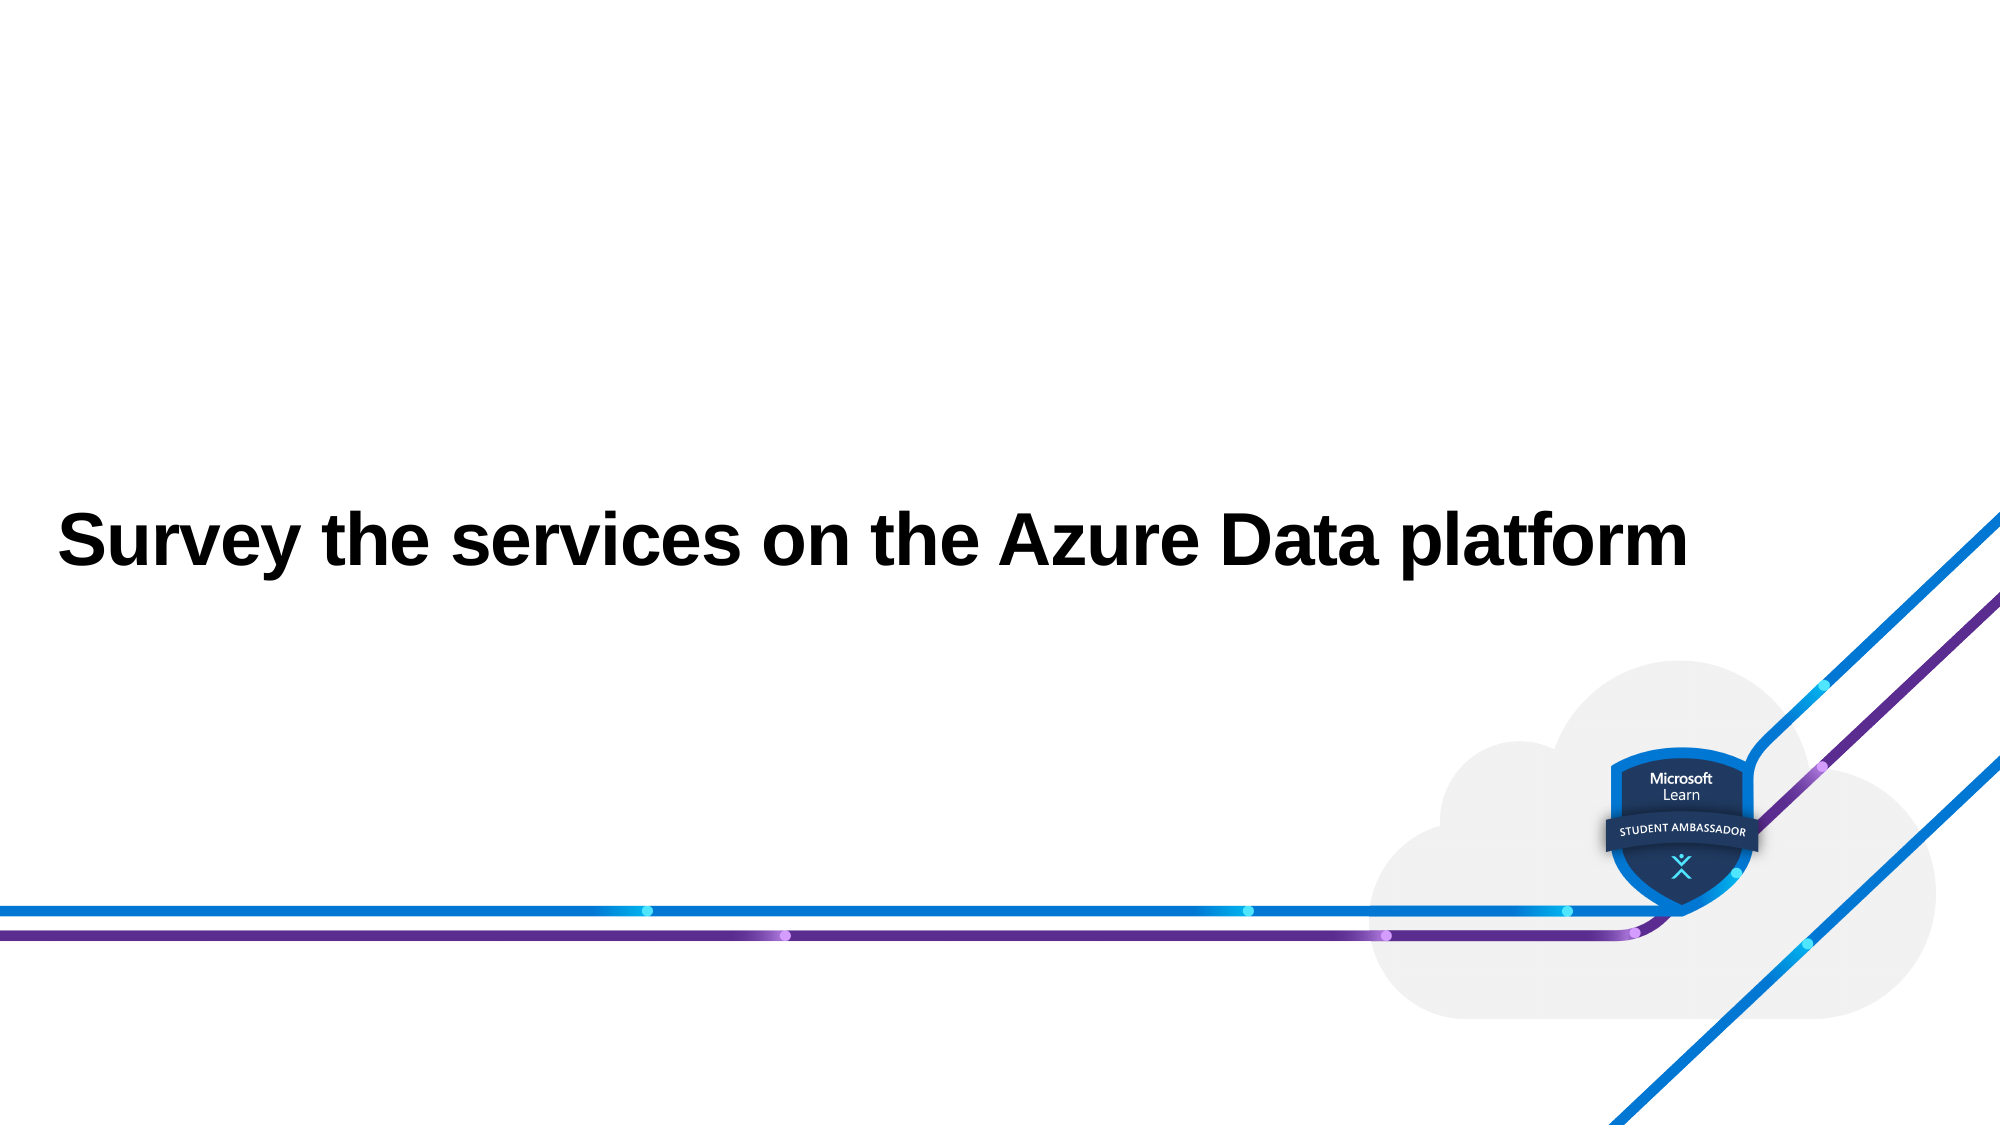

# Survey the services on the Azure Data platform